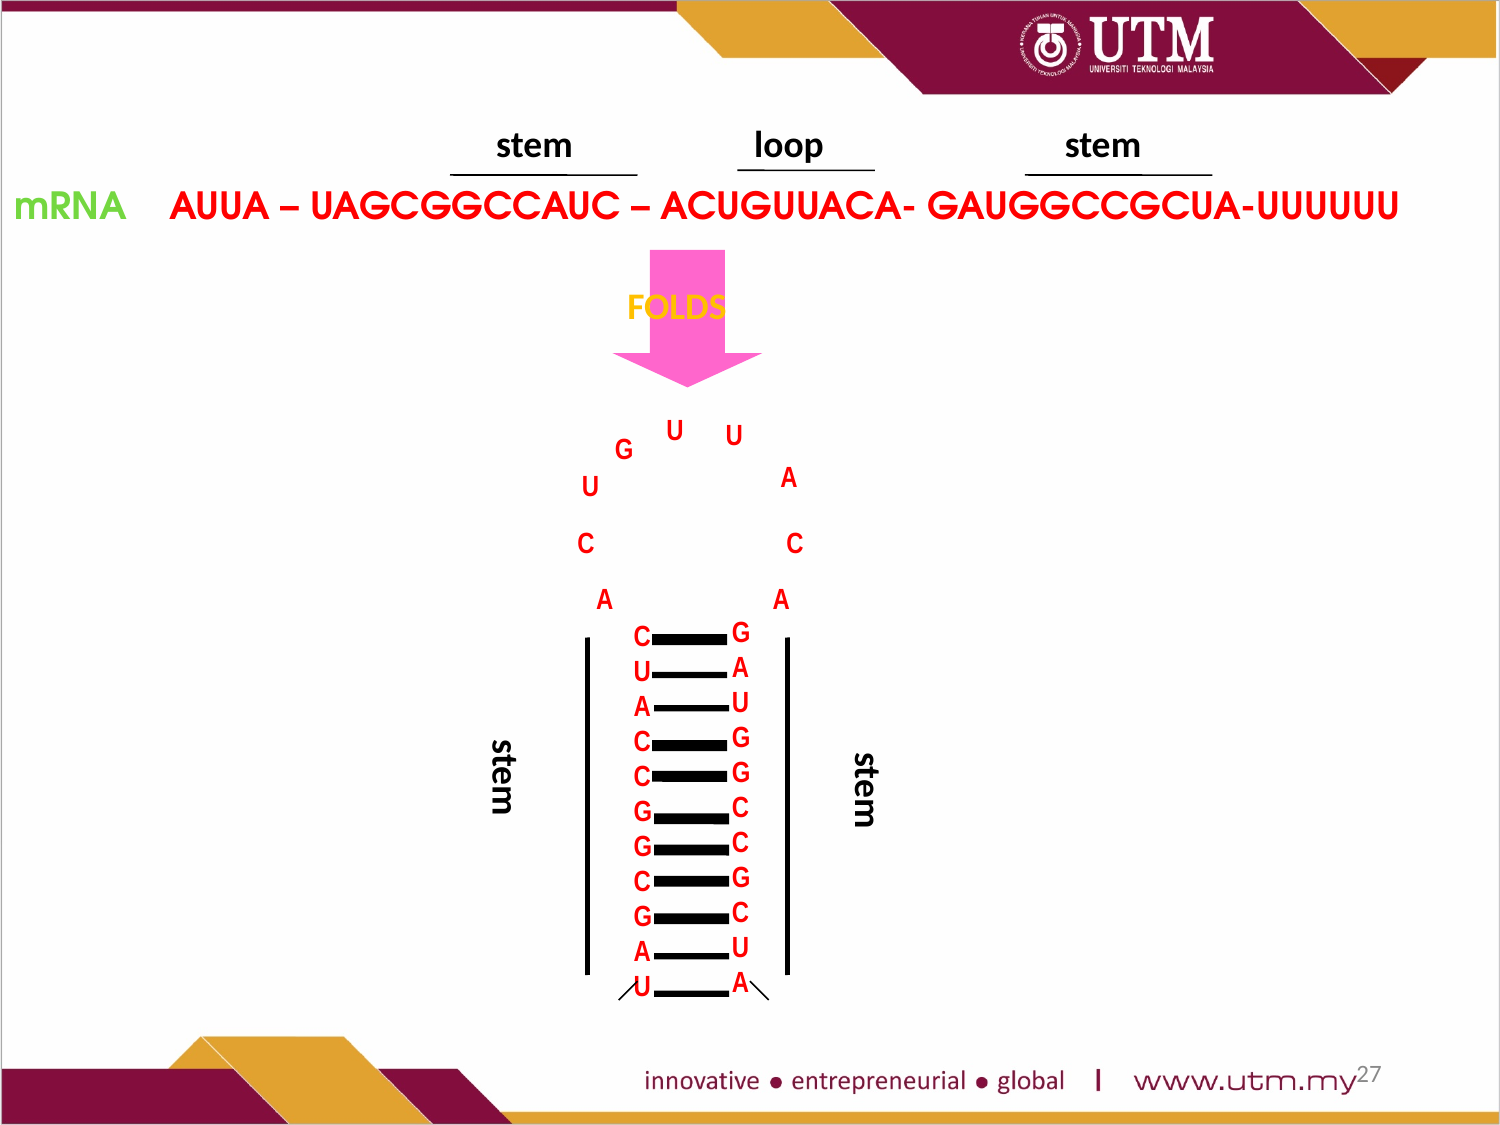

stem

loop

stem

mRNA    AUUA – UAGCGGCCAUC – ACUGUUACA- GAUGGCCGCUA-UUUUUU

FOLDS
U
U
G
A
U

C
C
A
A
GAUGGCCGCUA
CUACCGGCGAU

stem
stem

27